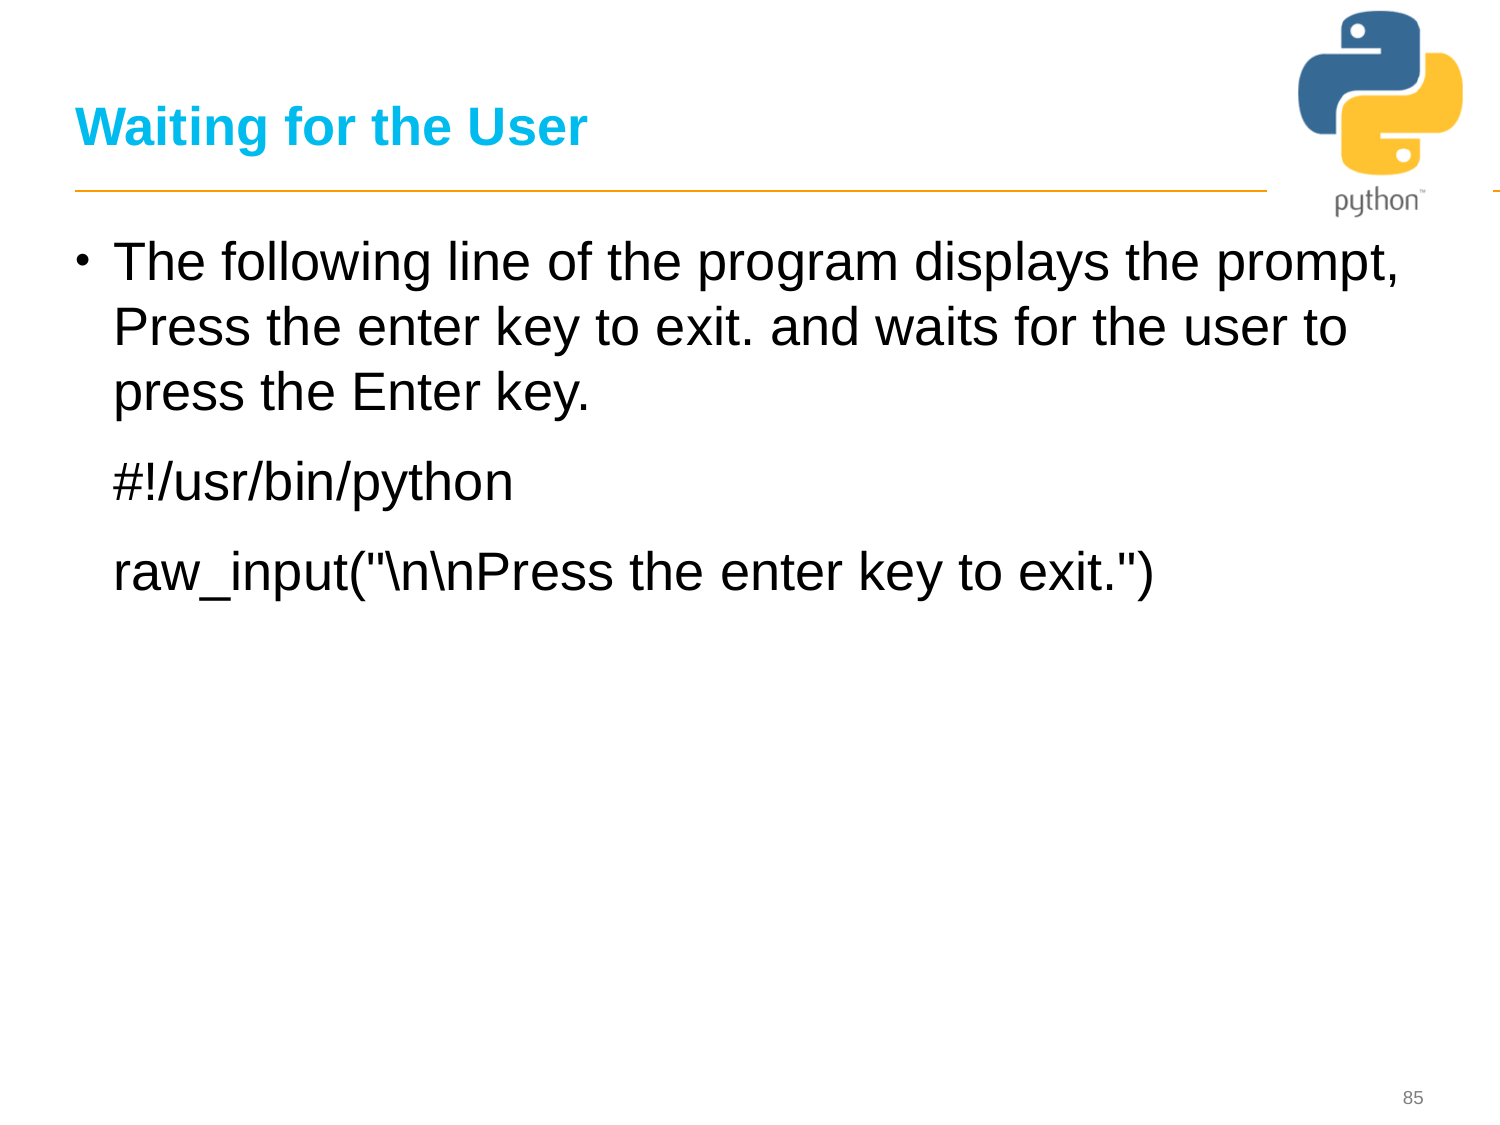

85
# Waiting for the User
The following line of the program displays the prompt, Press the enter key to exit. and waits for the user to press the Enter key.
	#!/usr/bin/python
	raw_input("\n\nPress the enter key to exit.")